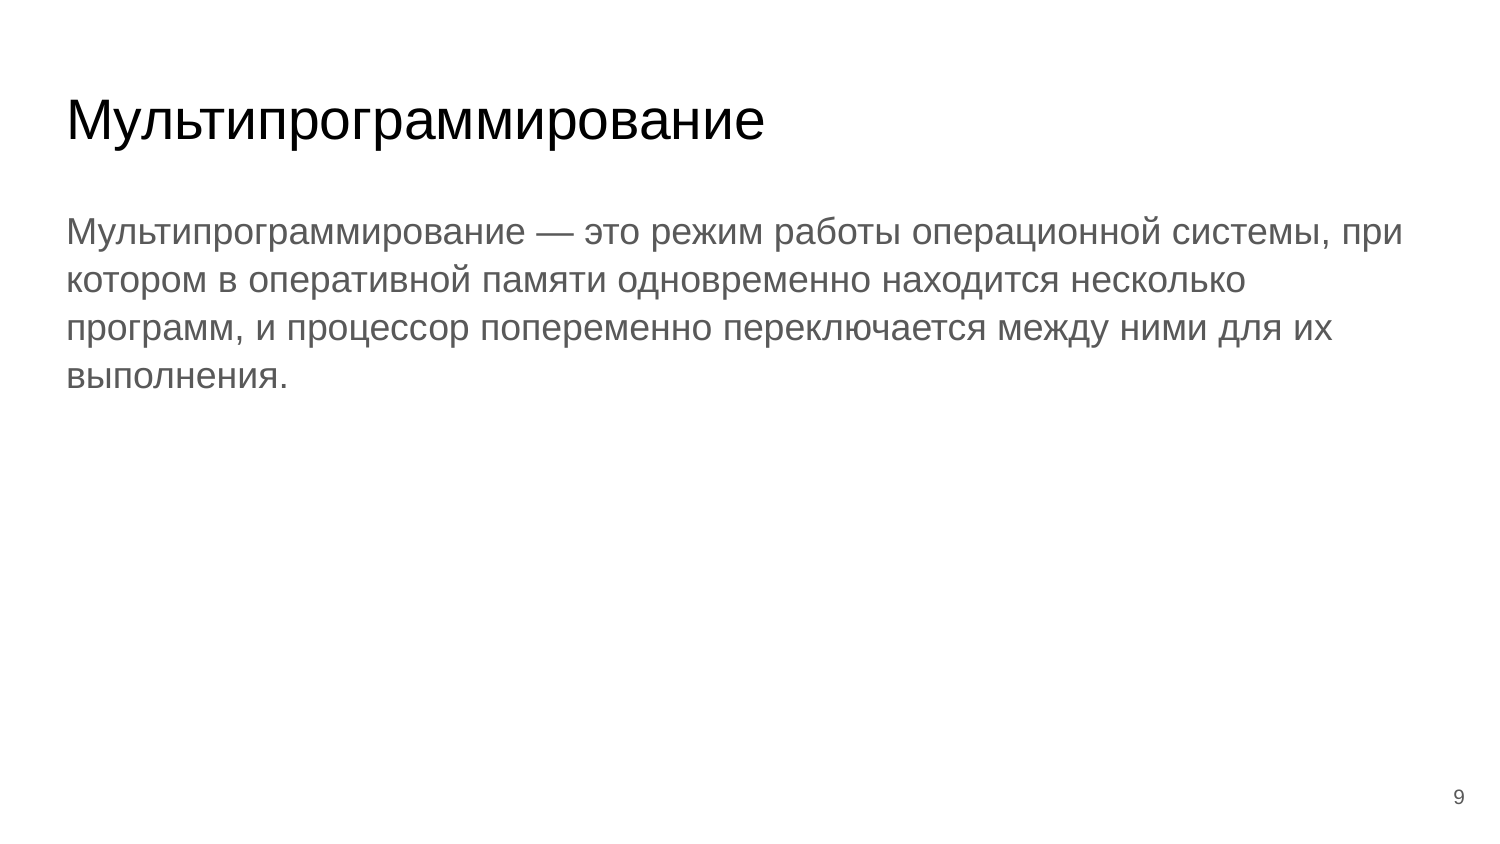

# Мультипрограммирование
Мультипрограммирование — это режим работы операционной системы, при котором в оперативной памяти одновременно находится несколько программ, и процессор попеременно переключается между ними для их выполнения.
9